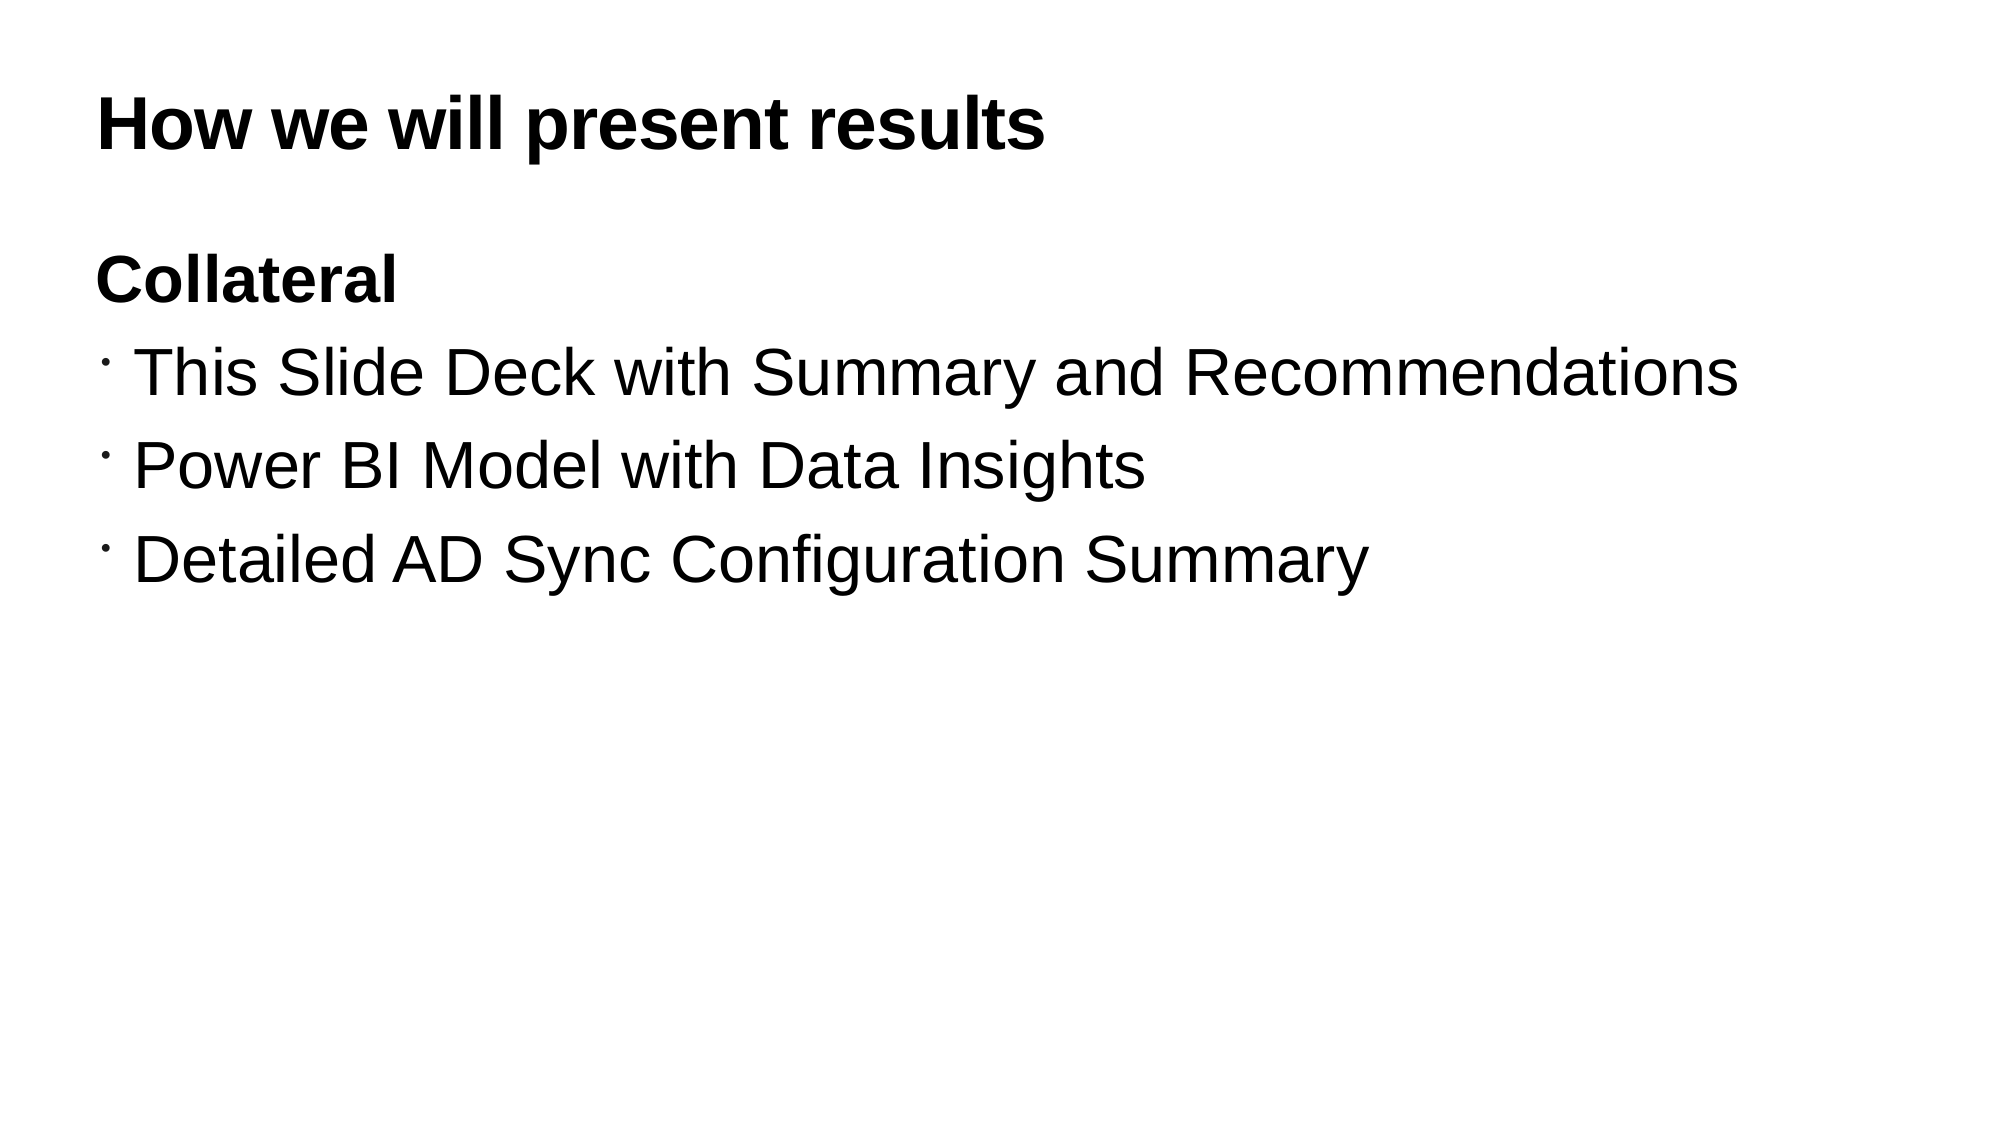

# How we will present results
Collateral
This Slide Deck with Summary and Recommendations
Power BI Model with Data Insights
Detailed AD Sync Configuration Summary